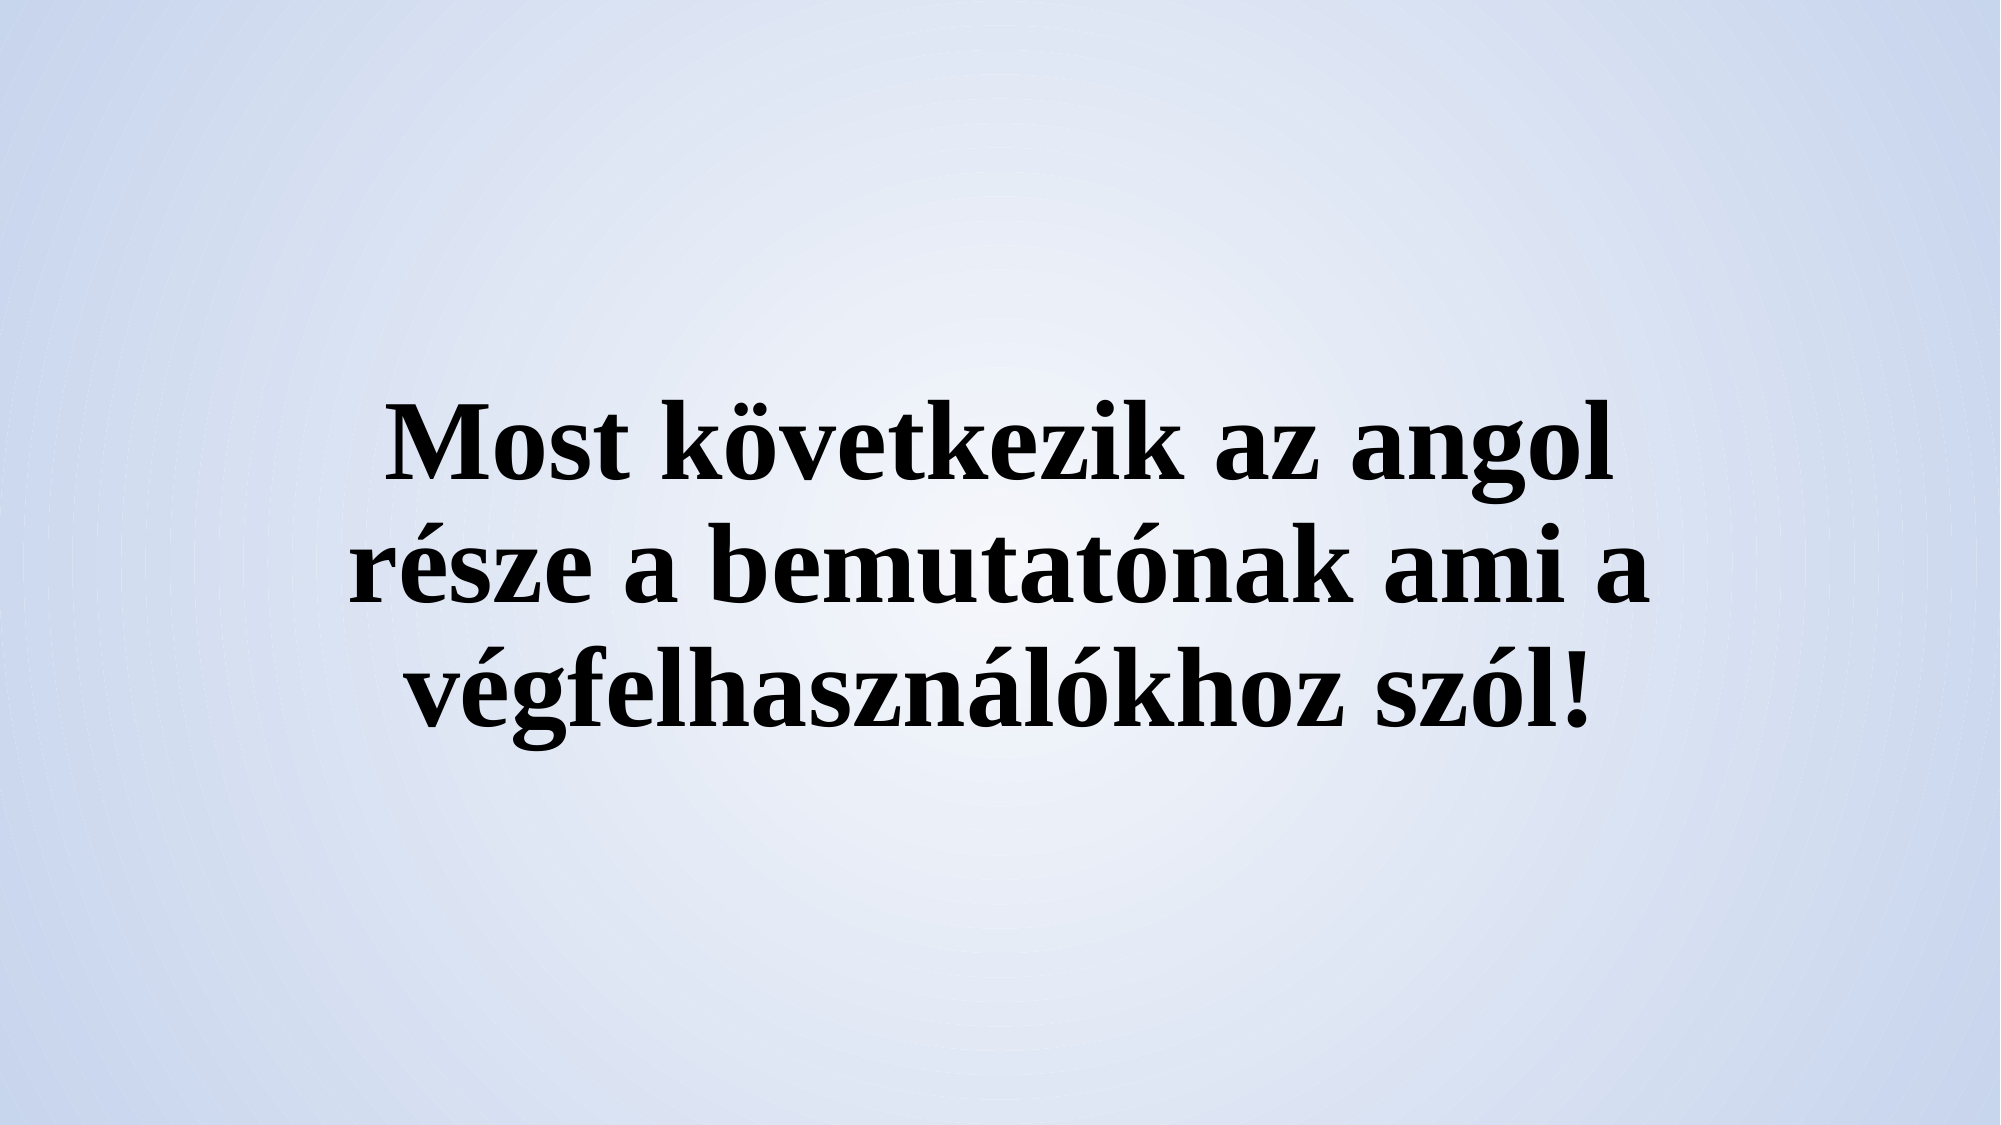

# Most következik az angol része a bemutatónak ami a végfelhasználókhoz szól!